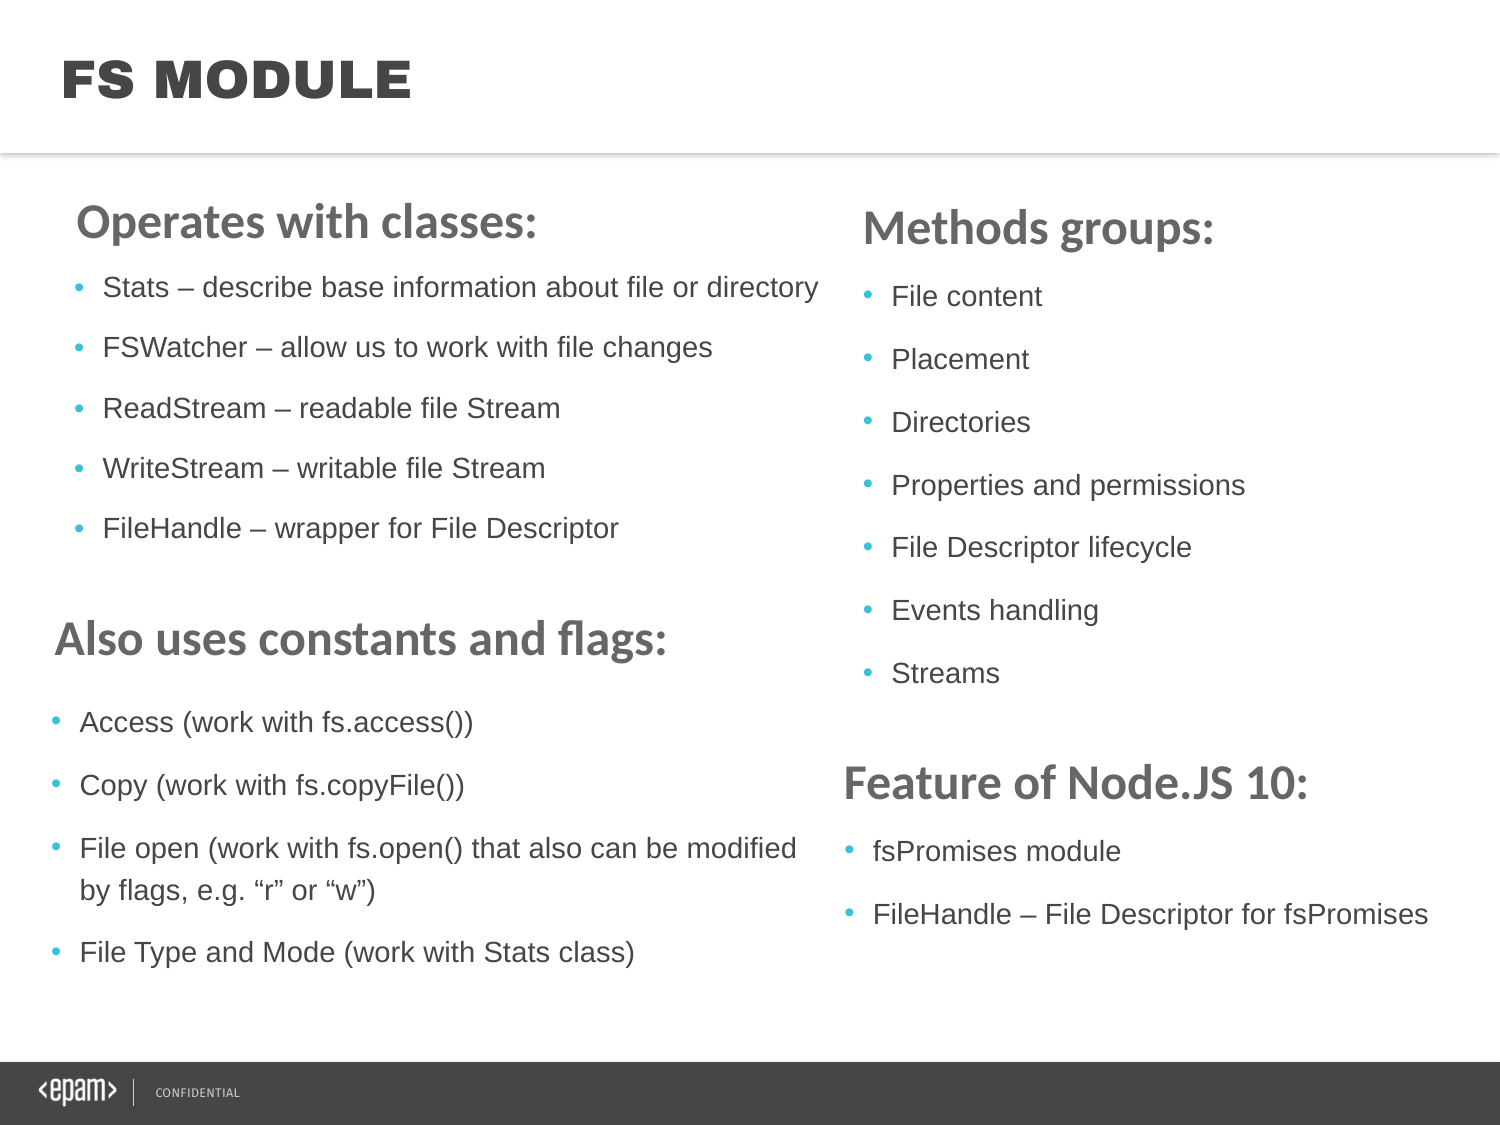

FS MODULE
Operates with classes:
Methods groups:
Stats – describe base information about file or directory
FSWatcher – allow us to work with file changes
ReadStream – readable file Stream
WriteStream – writable file Stream
FileHandle – wrapper for File Descriptor
File content
Placement
Directories
Properties and permissions
File Descriptor lifecycle
Events handling
Streams
Also uses constants and flags:
Access (work with fs.access())
Copy (work with fs.copyFile())
File open (work with fs.open() that also can be modified by flags, e.g. “r” or “w”)
File Type and Mode (work with Stats class)

Feature of Node.JS 10:
fsPromises module
FileHandle – File Descriptor for fsPromises